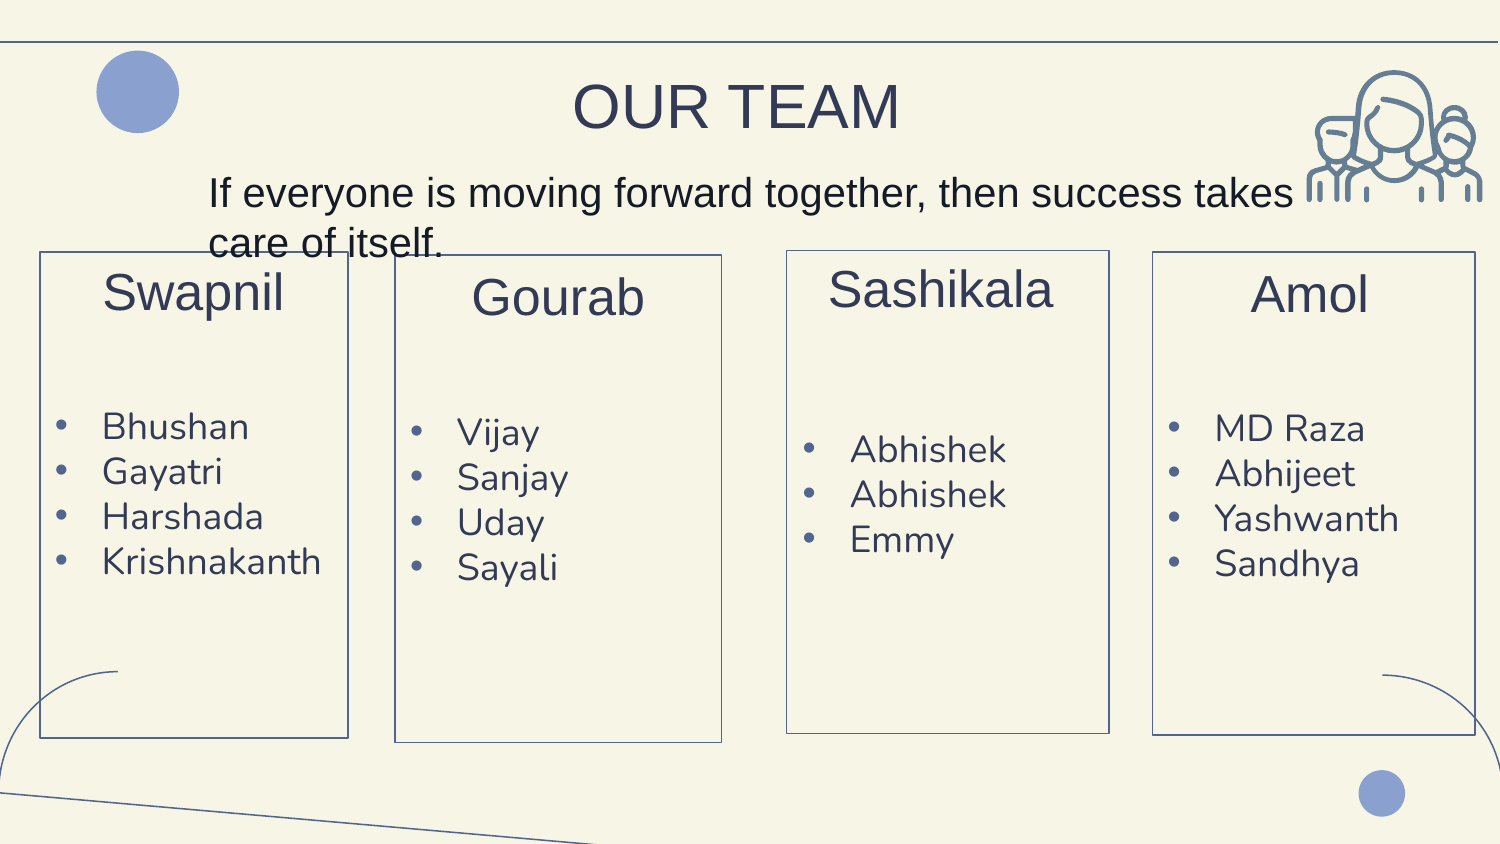

OUR TEAM

If everyone is moving forward together, then success takes care of itself.

Sashikala
MD Raza
Abhijeet
Yashwanth
Sandhya
Abhishek
Abhishek
Emmy
# Swapnil

Vijay
Sanjay
Uday
Sayali

Amol
Gourab
Bhushan
Gayatri
Harshada
Krishnakanth